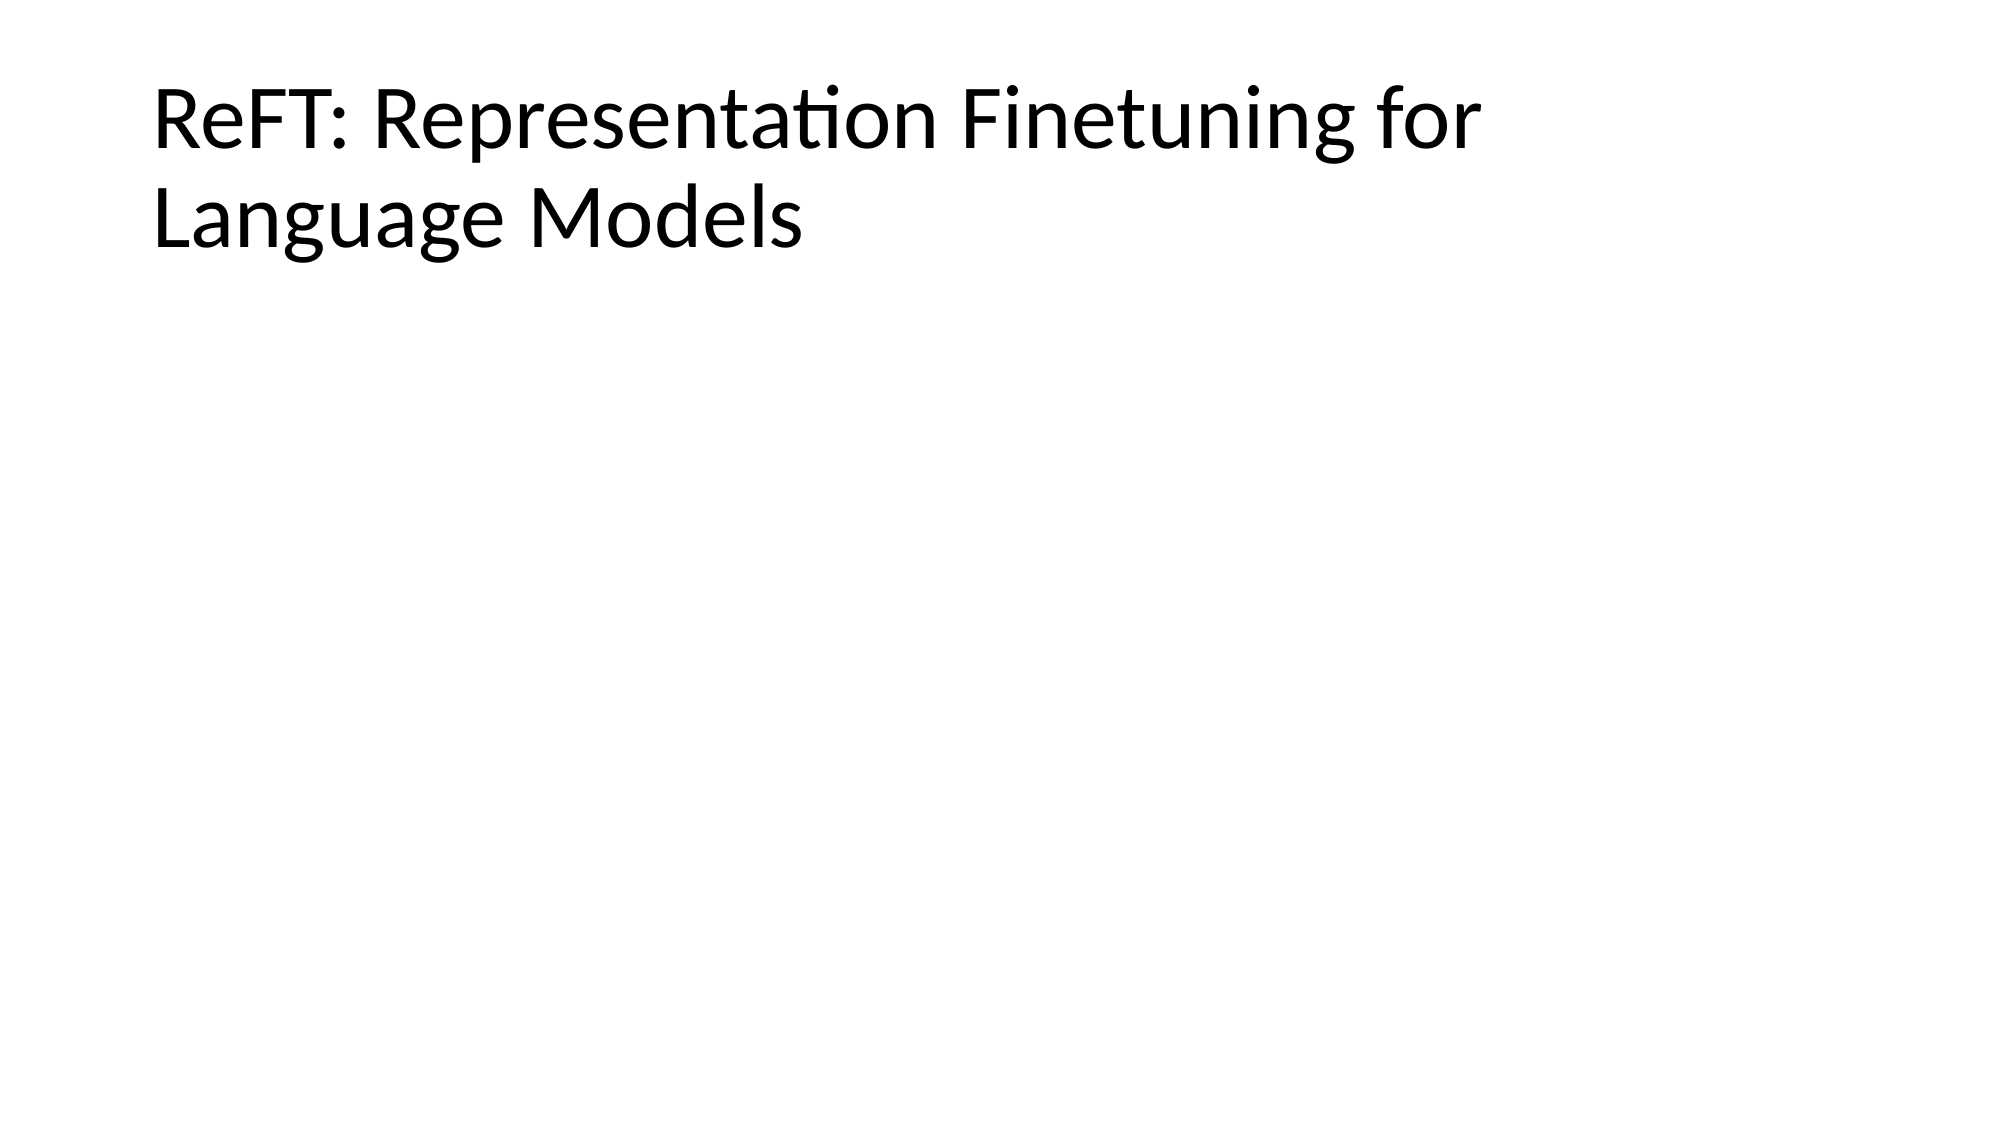

# ReFT: Representation Finetuning for Language Models